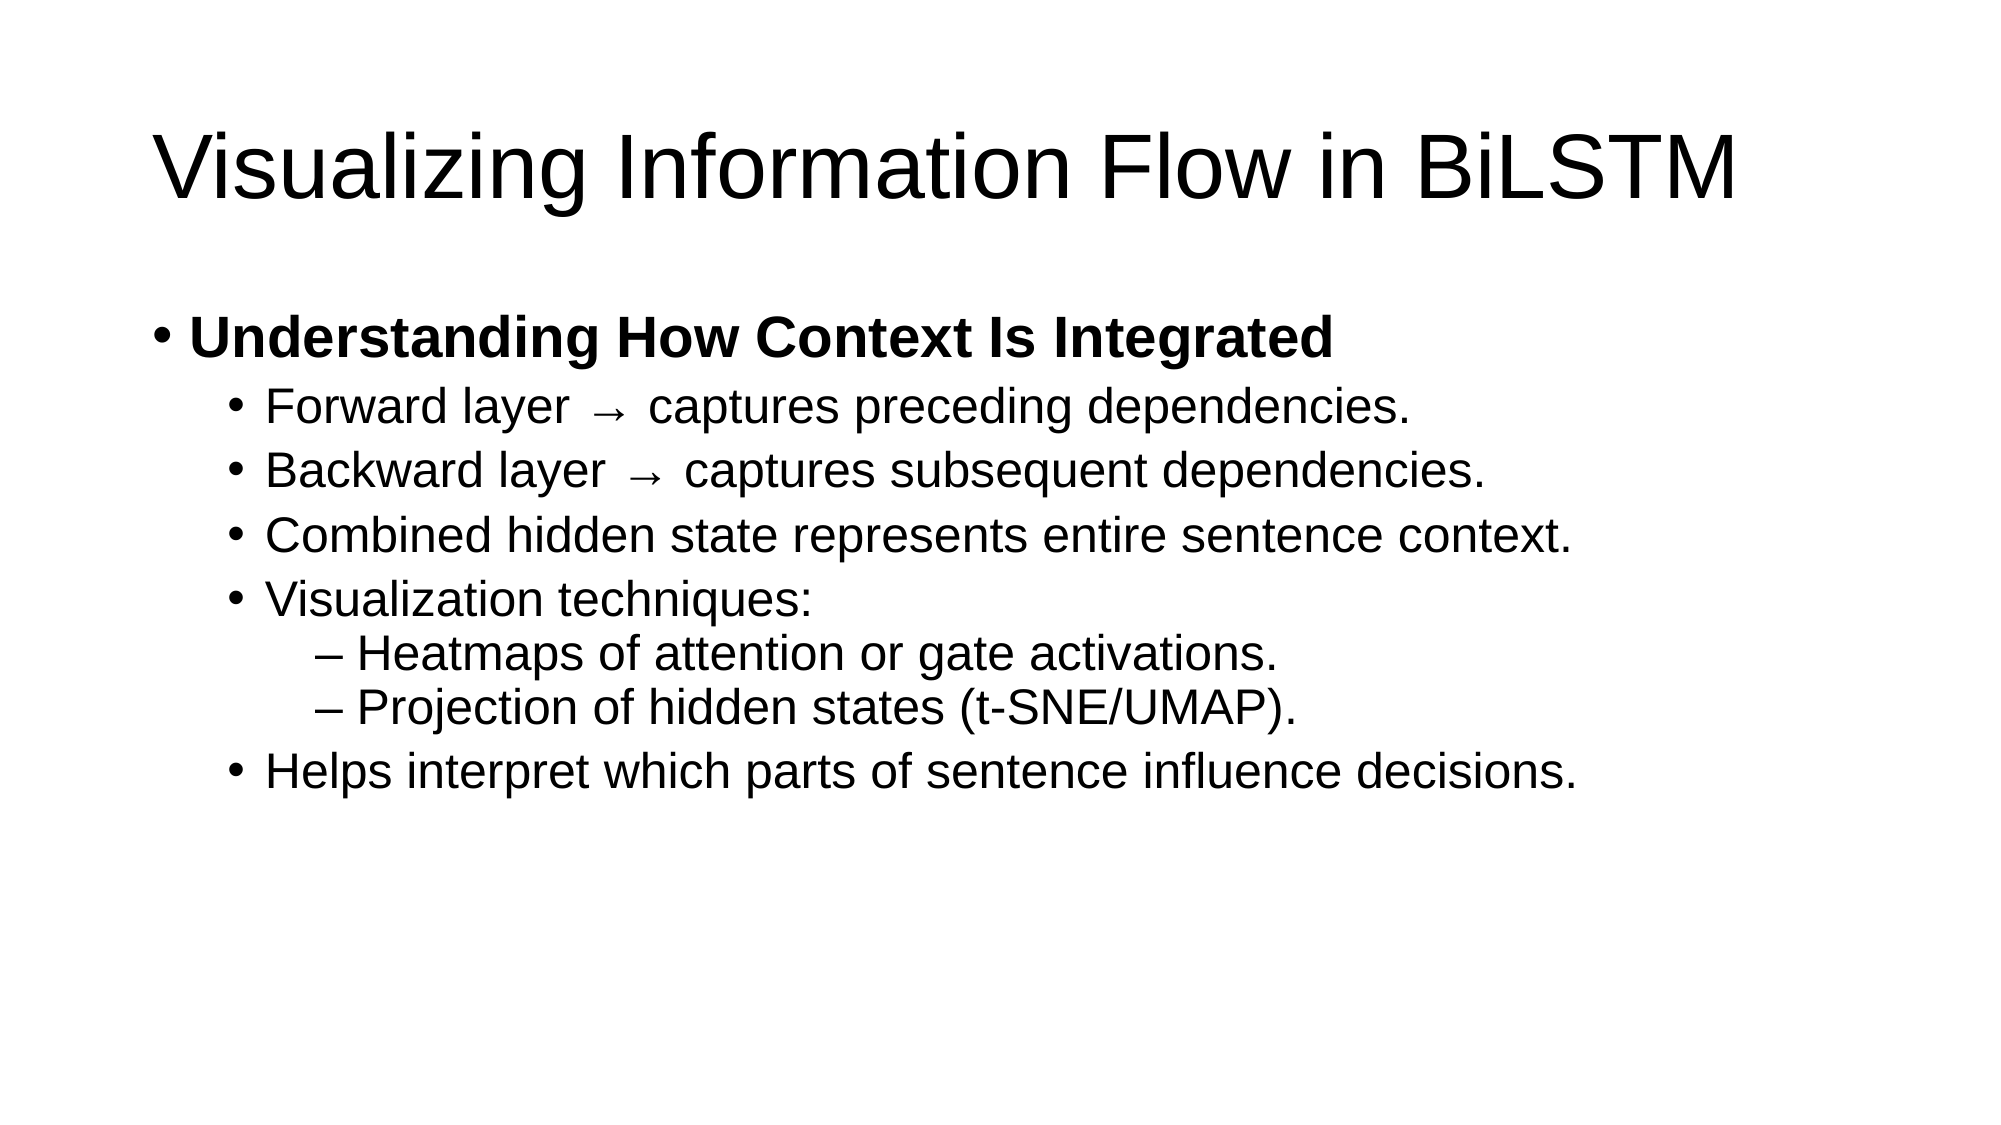

# Visualizing Information Flow in BiLSTM
Understanding How Context Is Integrated
Forward layer → captures preceding dependencies.
Backward layer → captures subsequent dependencies.
Combined hidden state represents entire sentence context.
Visualization techniques:
 – Heatmaps of attention or gate activations.
 – Projection of hidden states (t-SNE/UMAP).
Helps interpret which parts of sentence influence decisions.